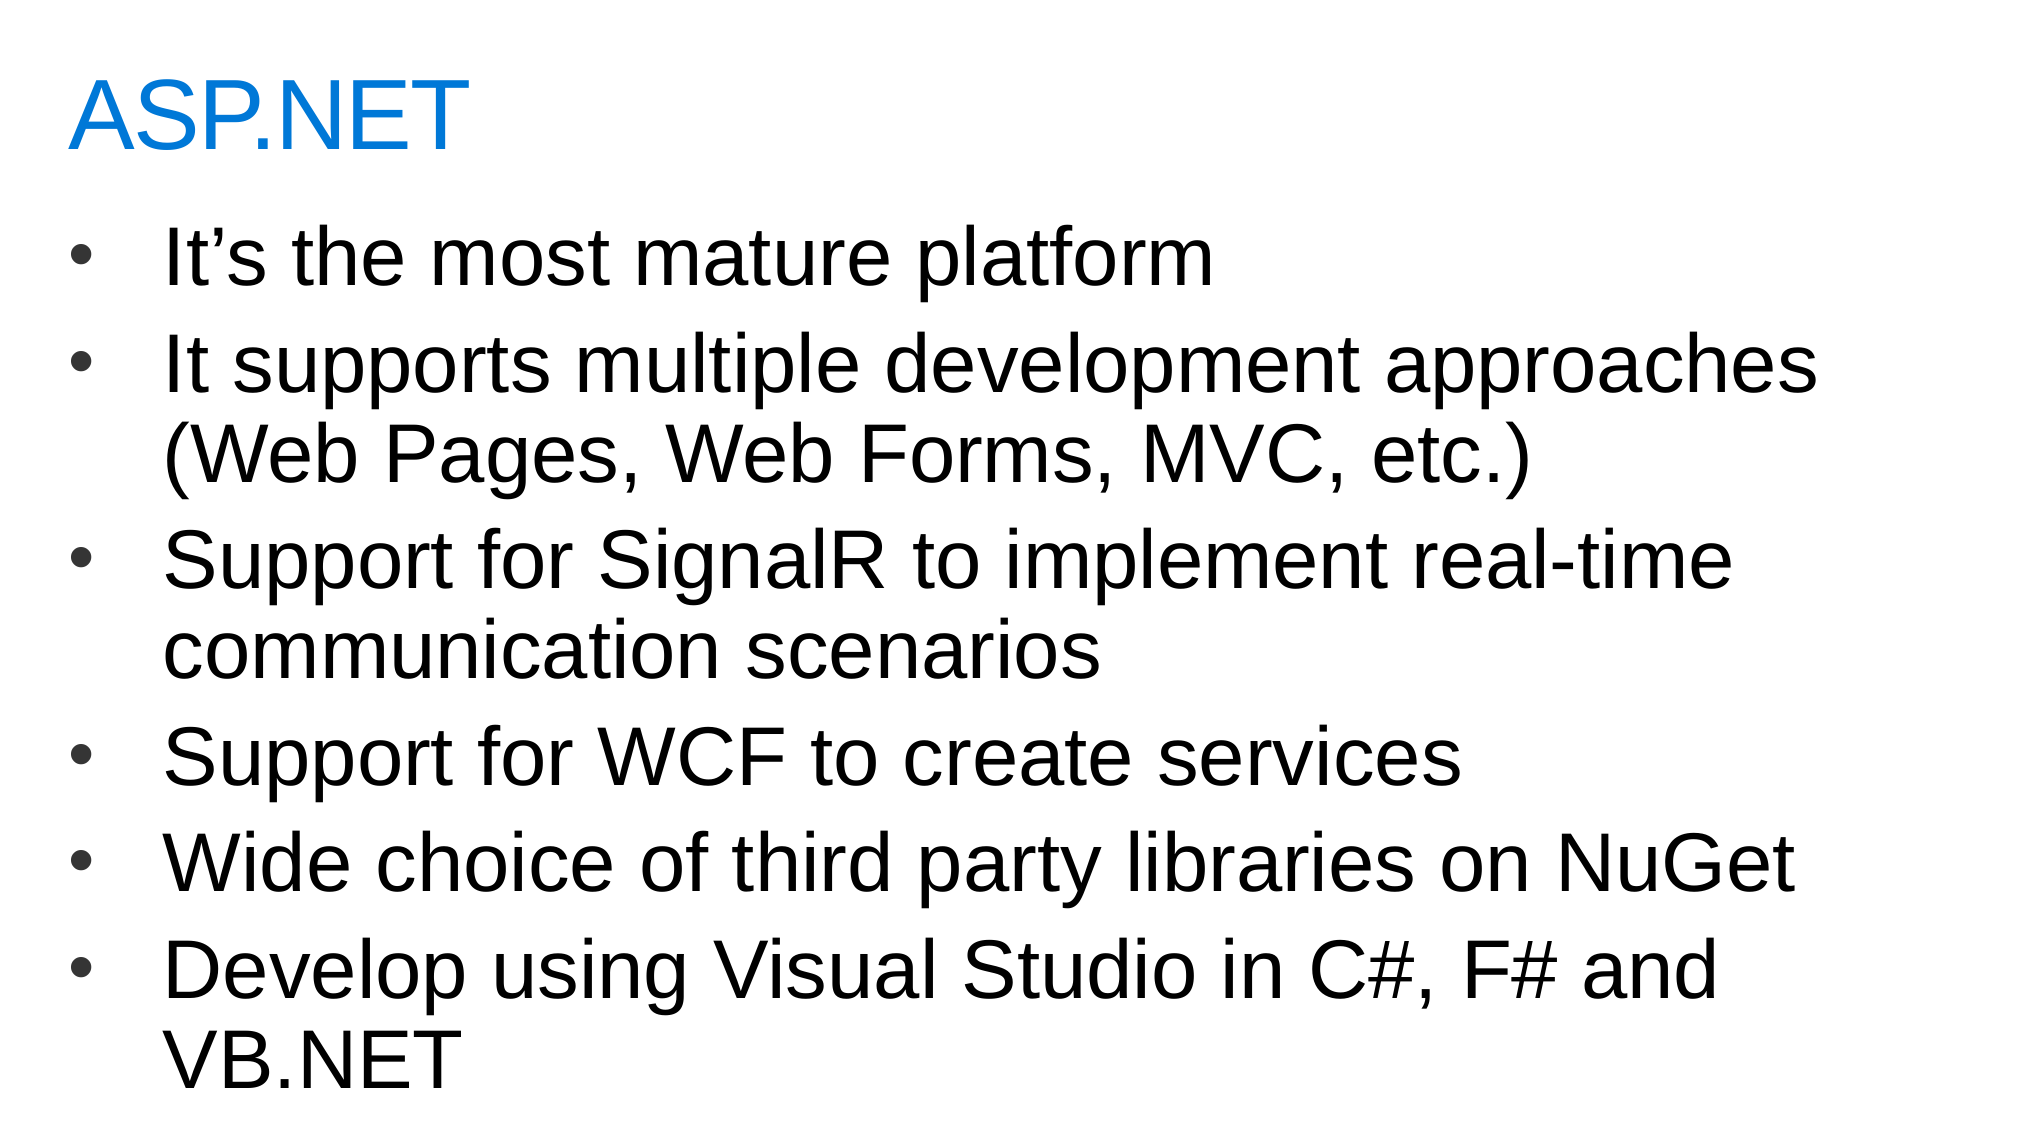

# ASP.NET
It’s the most mature platform
It supports multiple development approaches (Web Pages, Web Forms, MVC, etc.)
Support for SignalR to implement real-time communication scenarios
Support for WCF to create services
Wide choice of third party libraries on NuGet
Develop using Visual Studio in C#, F# and VB.NET